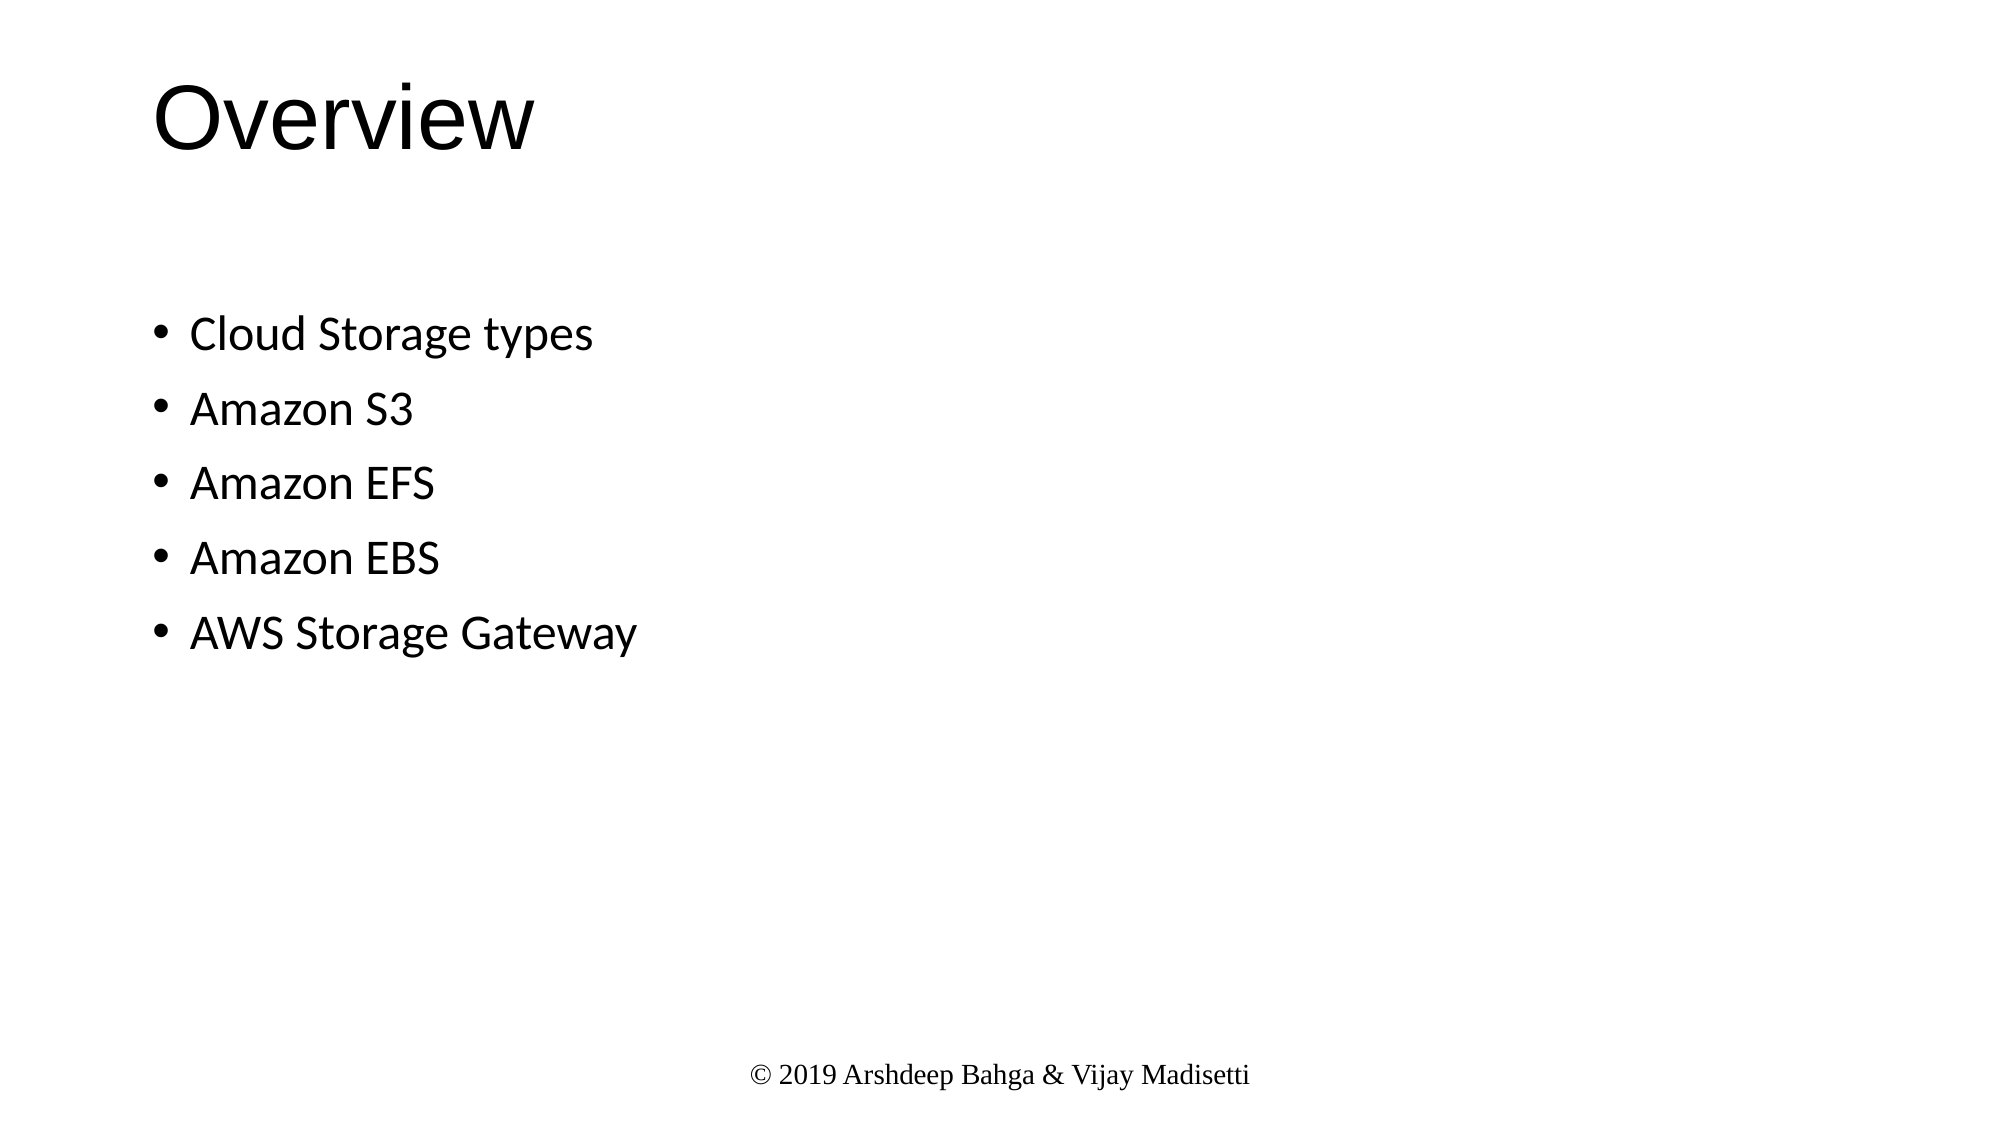

# Overview
Cloud Storage types
Amazon S3
Amazon EFS
Amazon EBS
AWS Storage Gateway
© 2019 Arshdeep Bahga & Vijay Madisetti